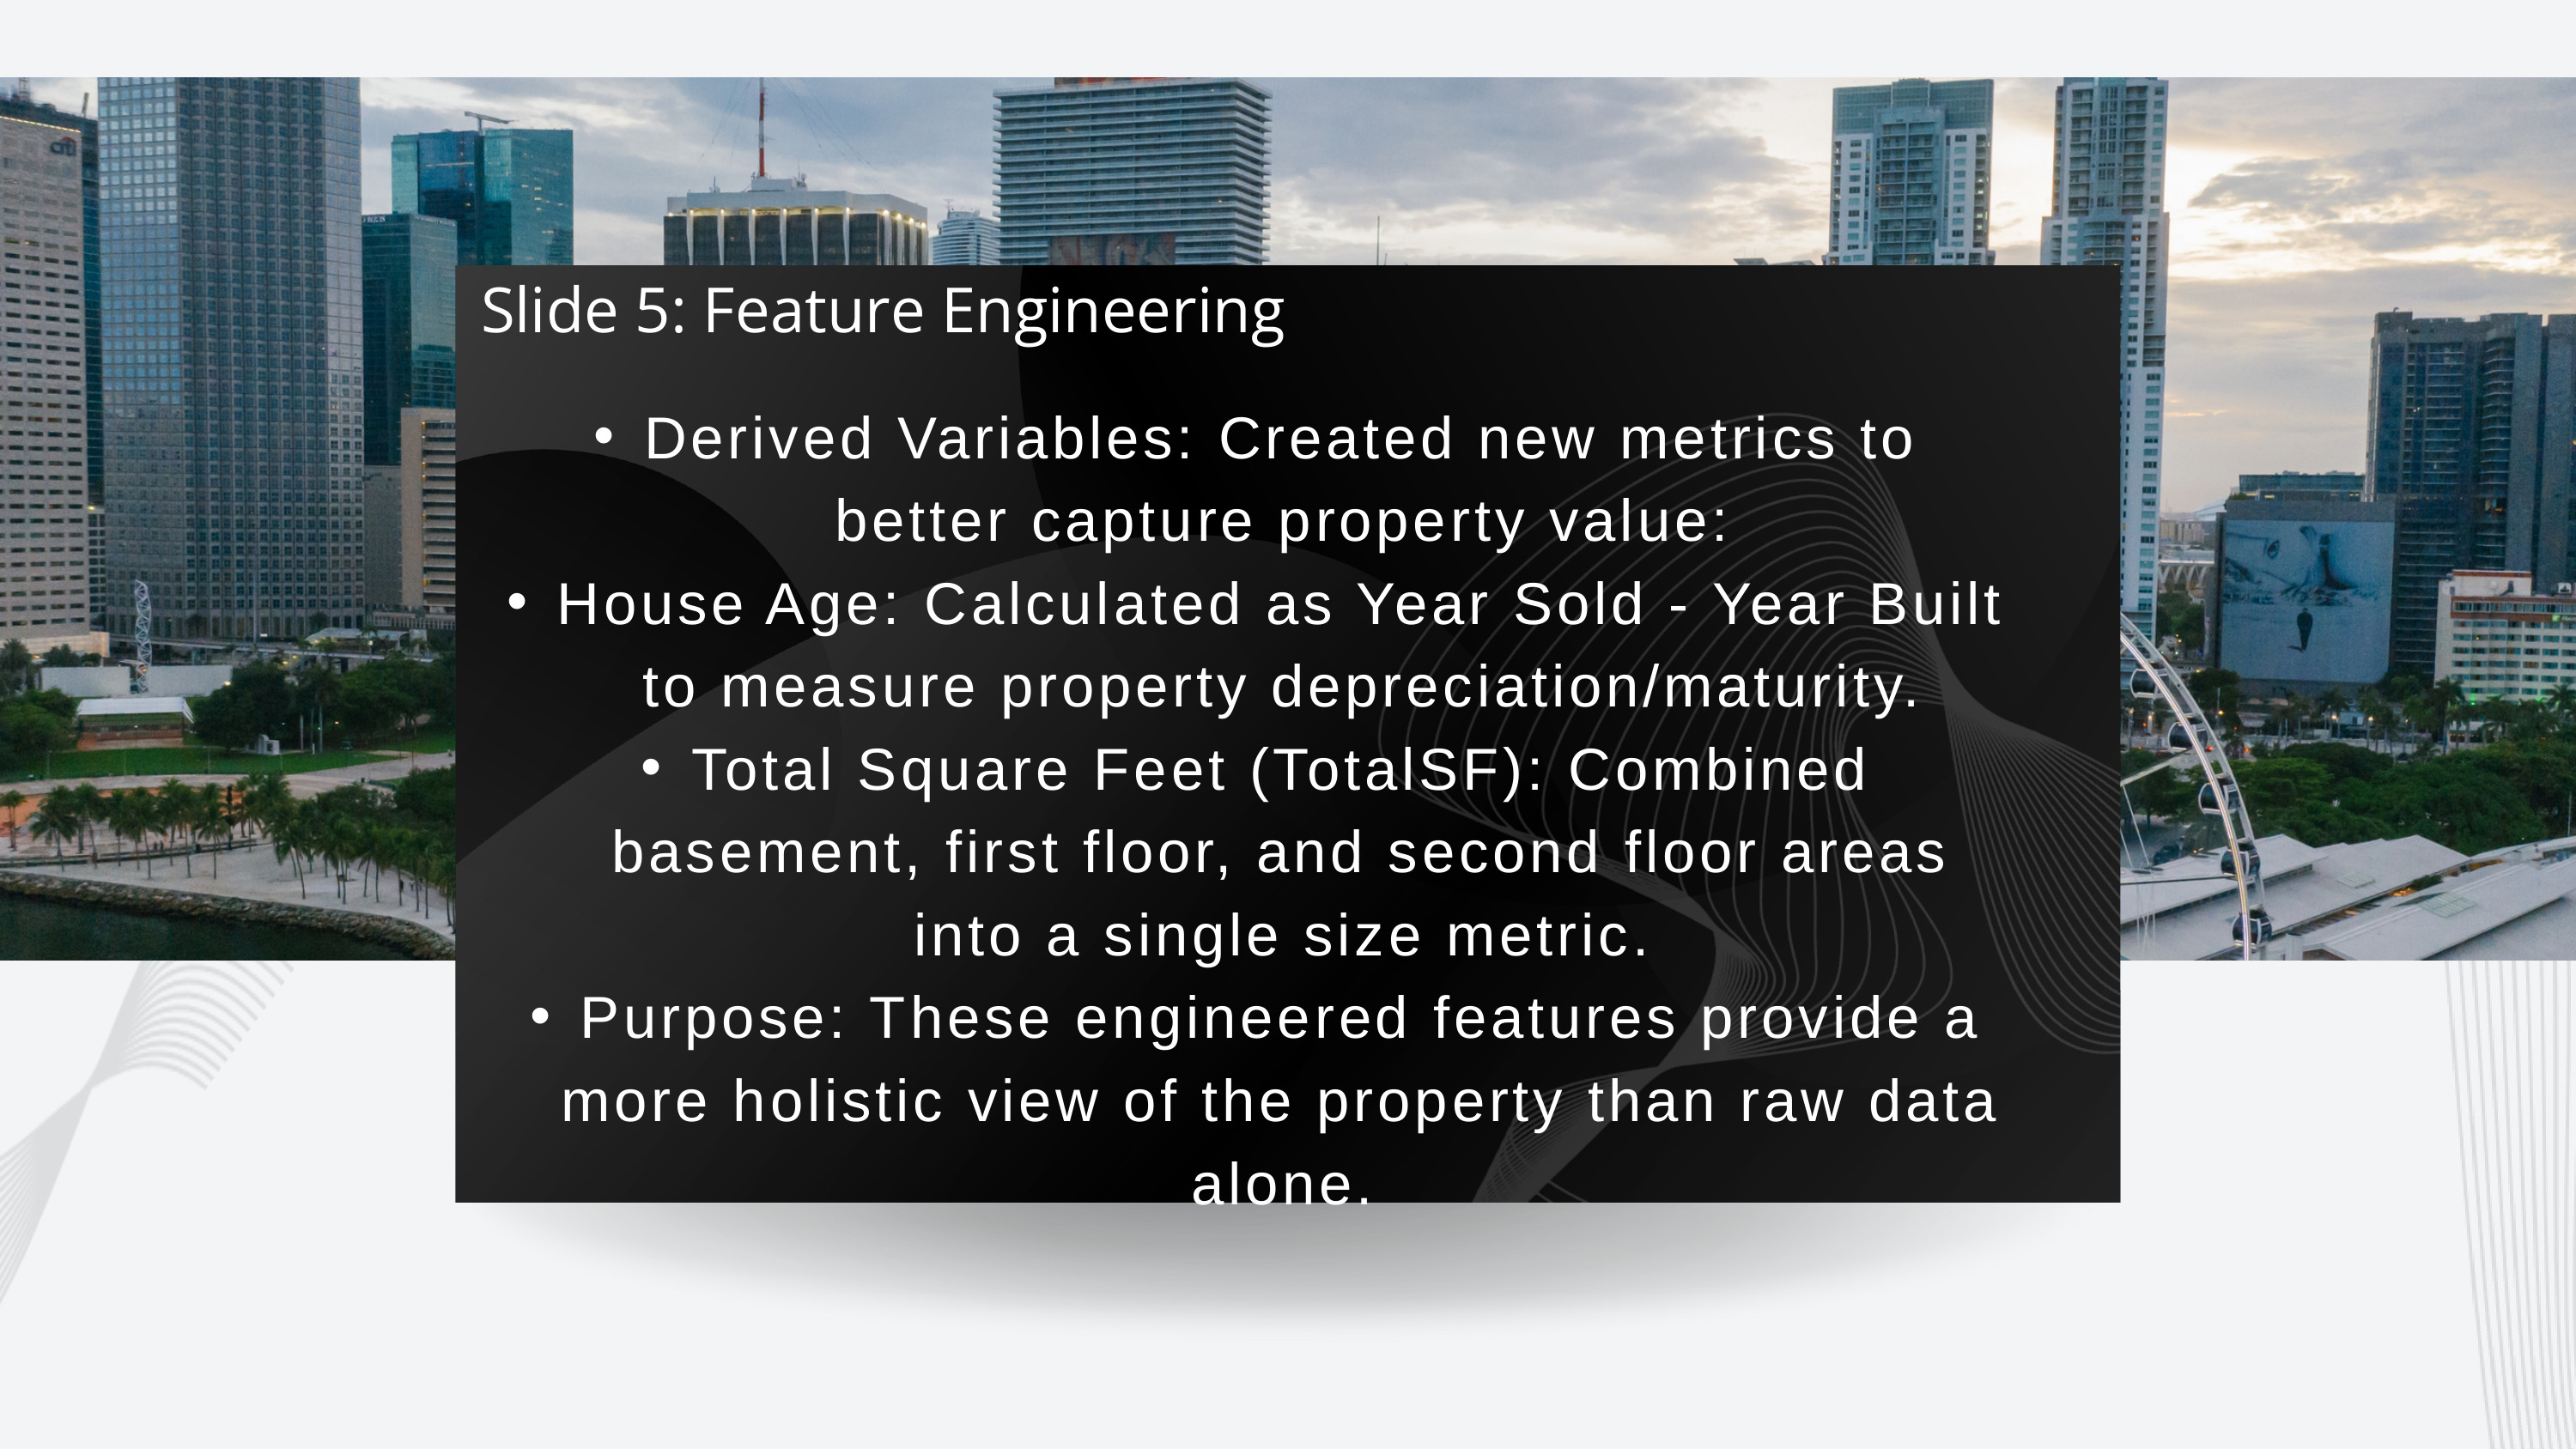

Slide 5: Feature Engineering

Derived Variables: Created new metrics to better capture property value:
House Age: Calculated as Year Sold - Year Built to measure property depreciation/maturity.
Total Square Feet (TotalSF): Combined basement, first floor, and second floor areas into a single size metric.
Purpose: These engineered features provide a more holistic view of the property than raw data alone.